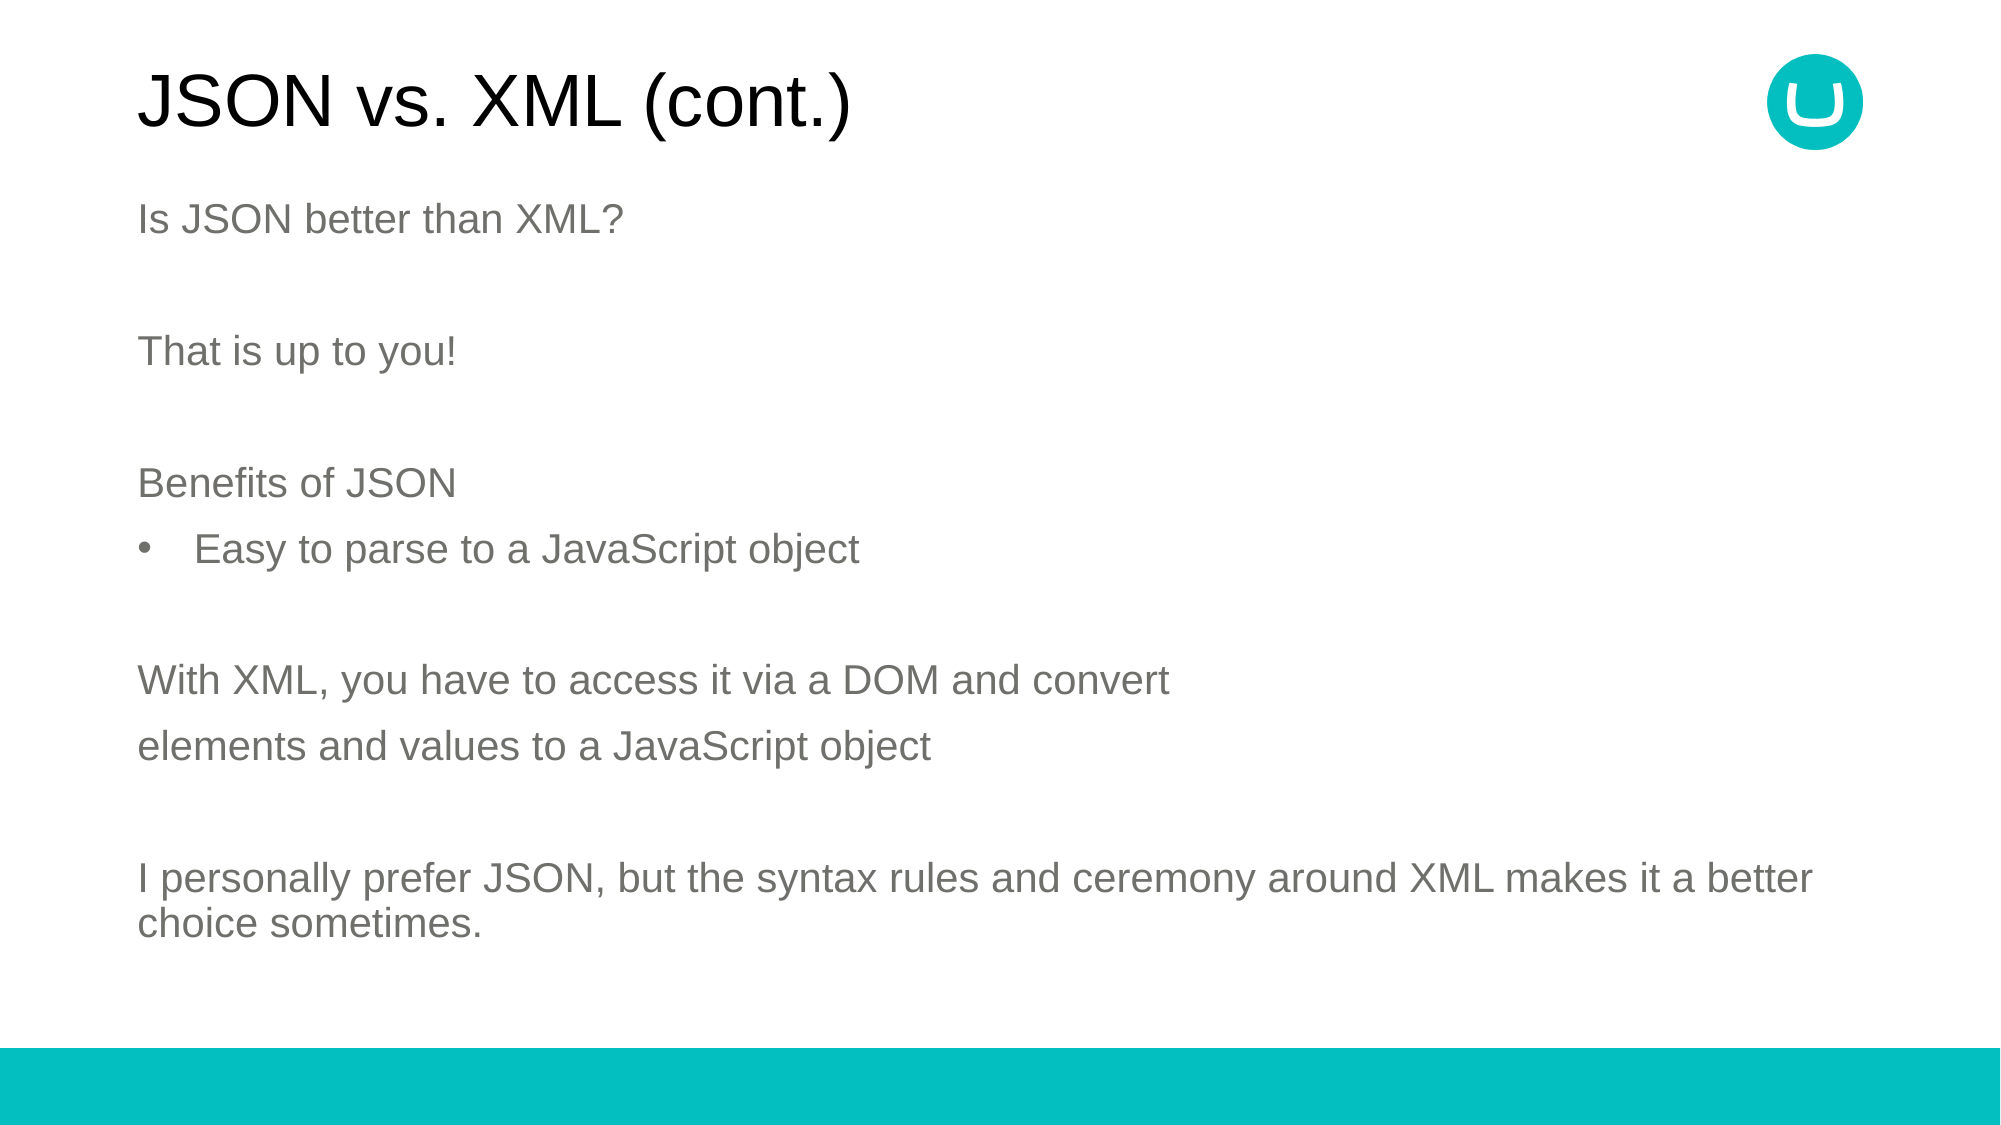

# JSON vs. XML (cont.)
Is JSON better than XML?

That is up to you!

Benefits of JSON
Easy to parse to a JavaScript object

With XML, you have to access it via a DOM and convert
elements and values to a JavaScript object

I personally prefer JSON, but the syntax rules and ceremony around XML makes it a better choice sometimes.